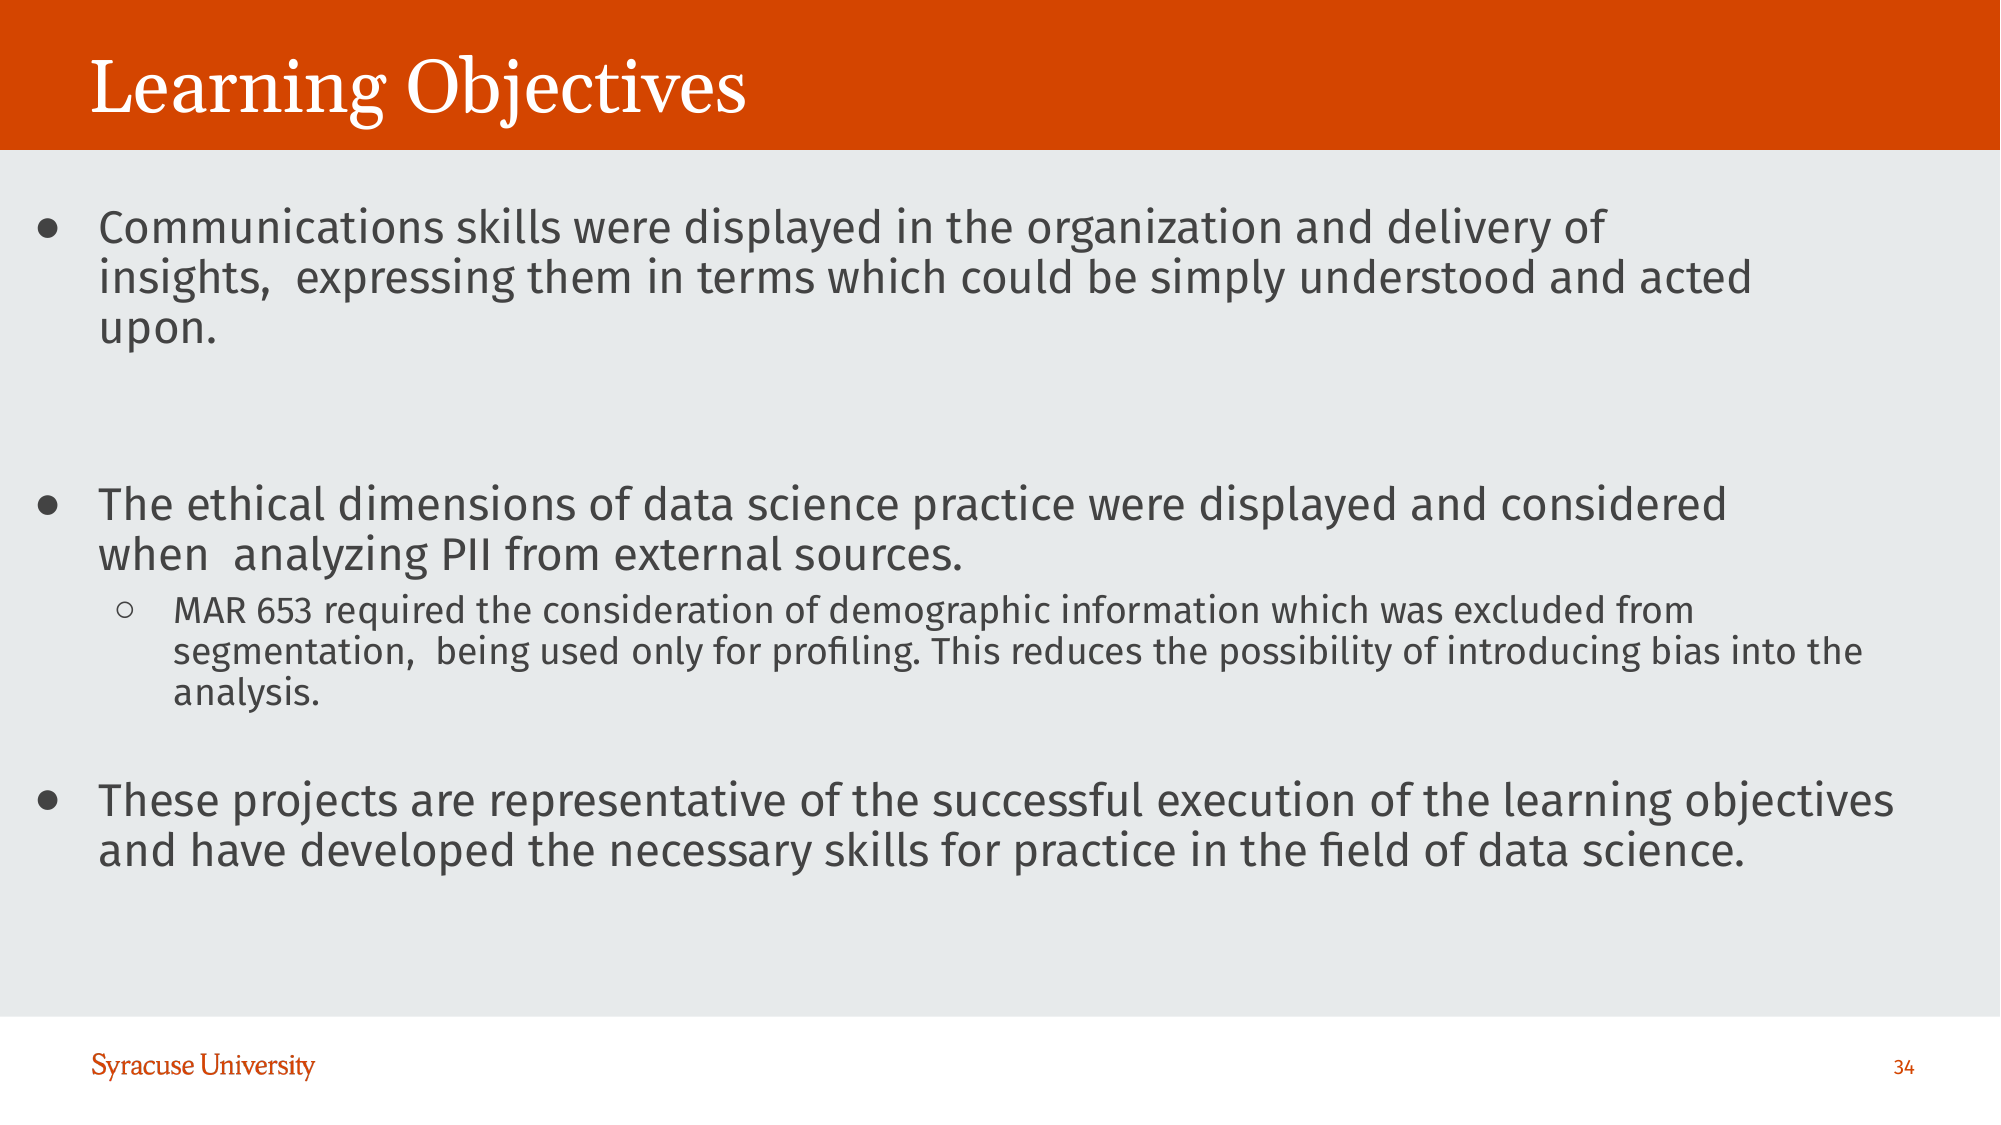

# Learning Objectives
Communications skills were displayed in the organization and delivery of insights,  expressing them in terms which could be simply understood and acted upon.

The ethical dimensions of data science practice were displayed and considered when  analyzing PII from external sources.
MAR 653 required the consideration of demographic information which was excluded from segmentation,  being used only for profiling. This reduces the possibility of introducing bias into the analysis.

These projects are representative of the successful execution of the learning objectives  and have developed the necessary skills for practice in the field of data science.
34